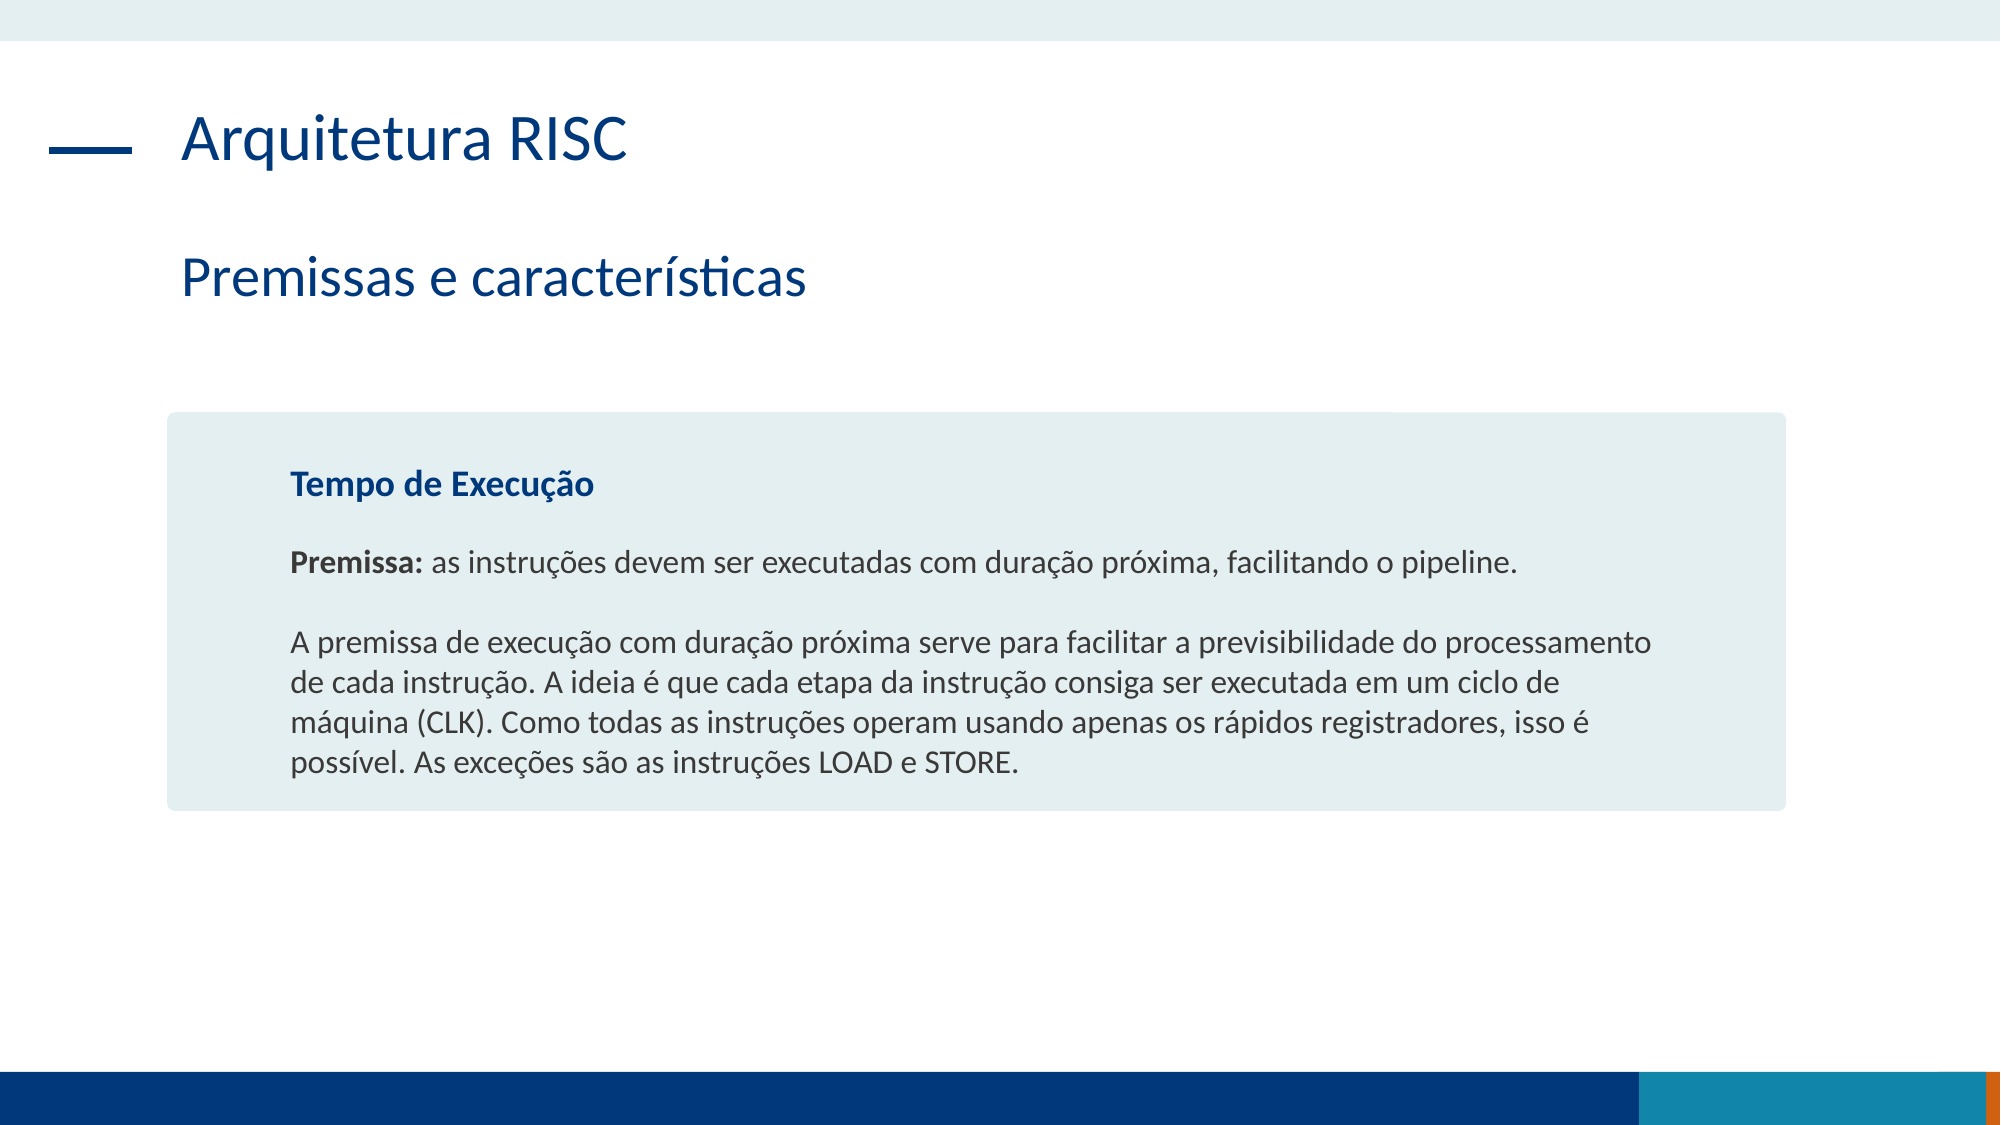

Arquitetura RISC
Premissas e características

Tempo de Execução
Premissa: as instruções devem ser executadas com duração próxima, facilitando o pipeline.

A premissa de execução com duração próxima serve para facilitar a previsibilidade do processamento de cada instrução. A ideia é que cada etapa da instrução consiga ser executada em um ciclo de máquina (CLK). Como todas as instruções operam usando apenas os rápidos registradores, isso é possível. As exceções são as instruções LOAD e STORE.